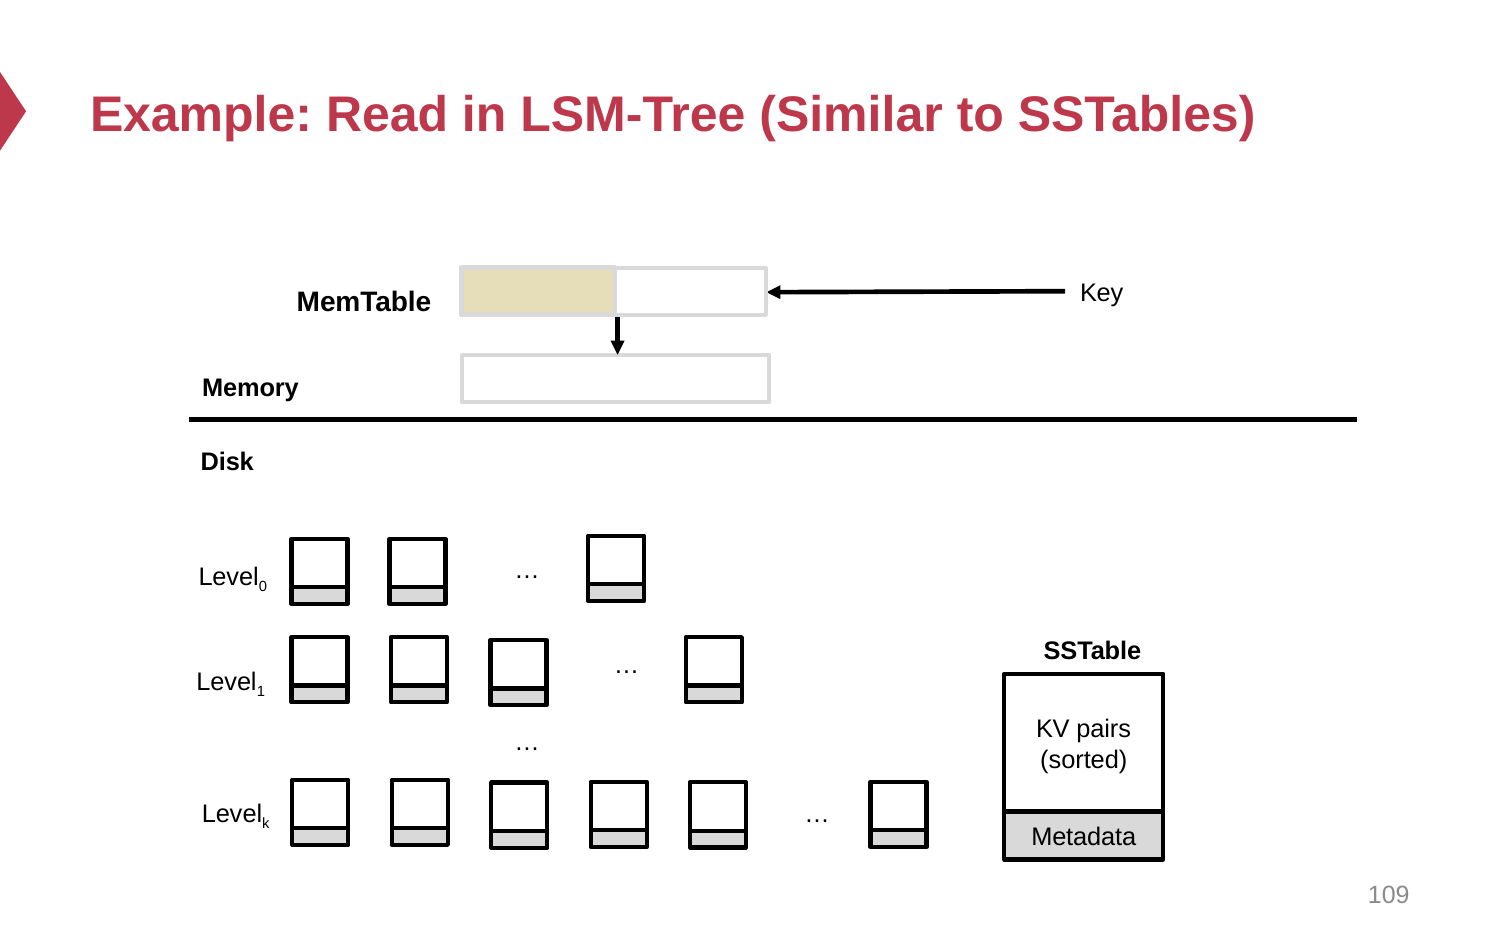

# Example: Read in LSM-Tree (Similar to SSTables)

Key
MemTable

Memory
Disk

…
Level0

…
Level1
…

Levelk
…
SSTable
KV pairs
(sorted)
Metadata
109